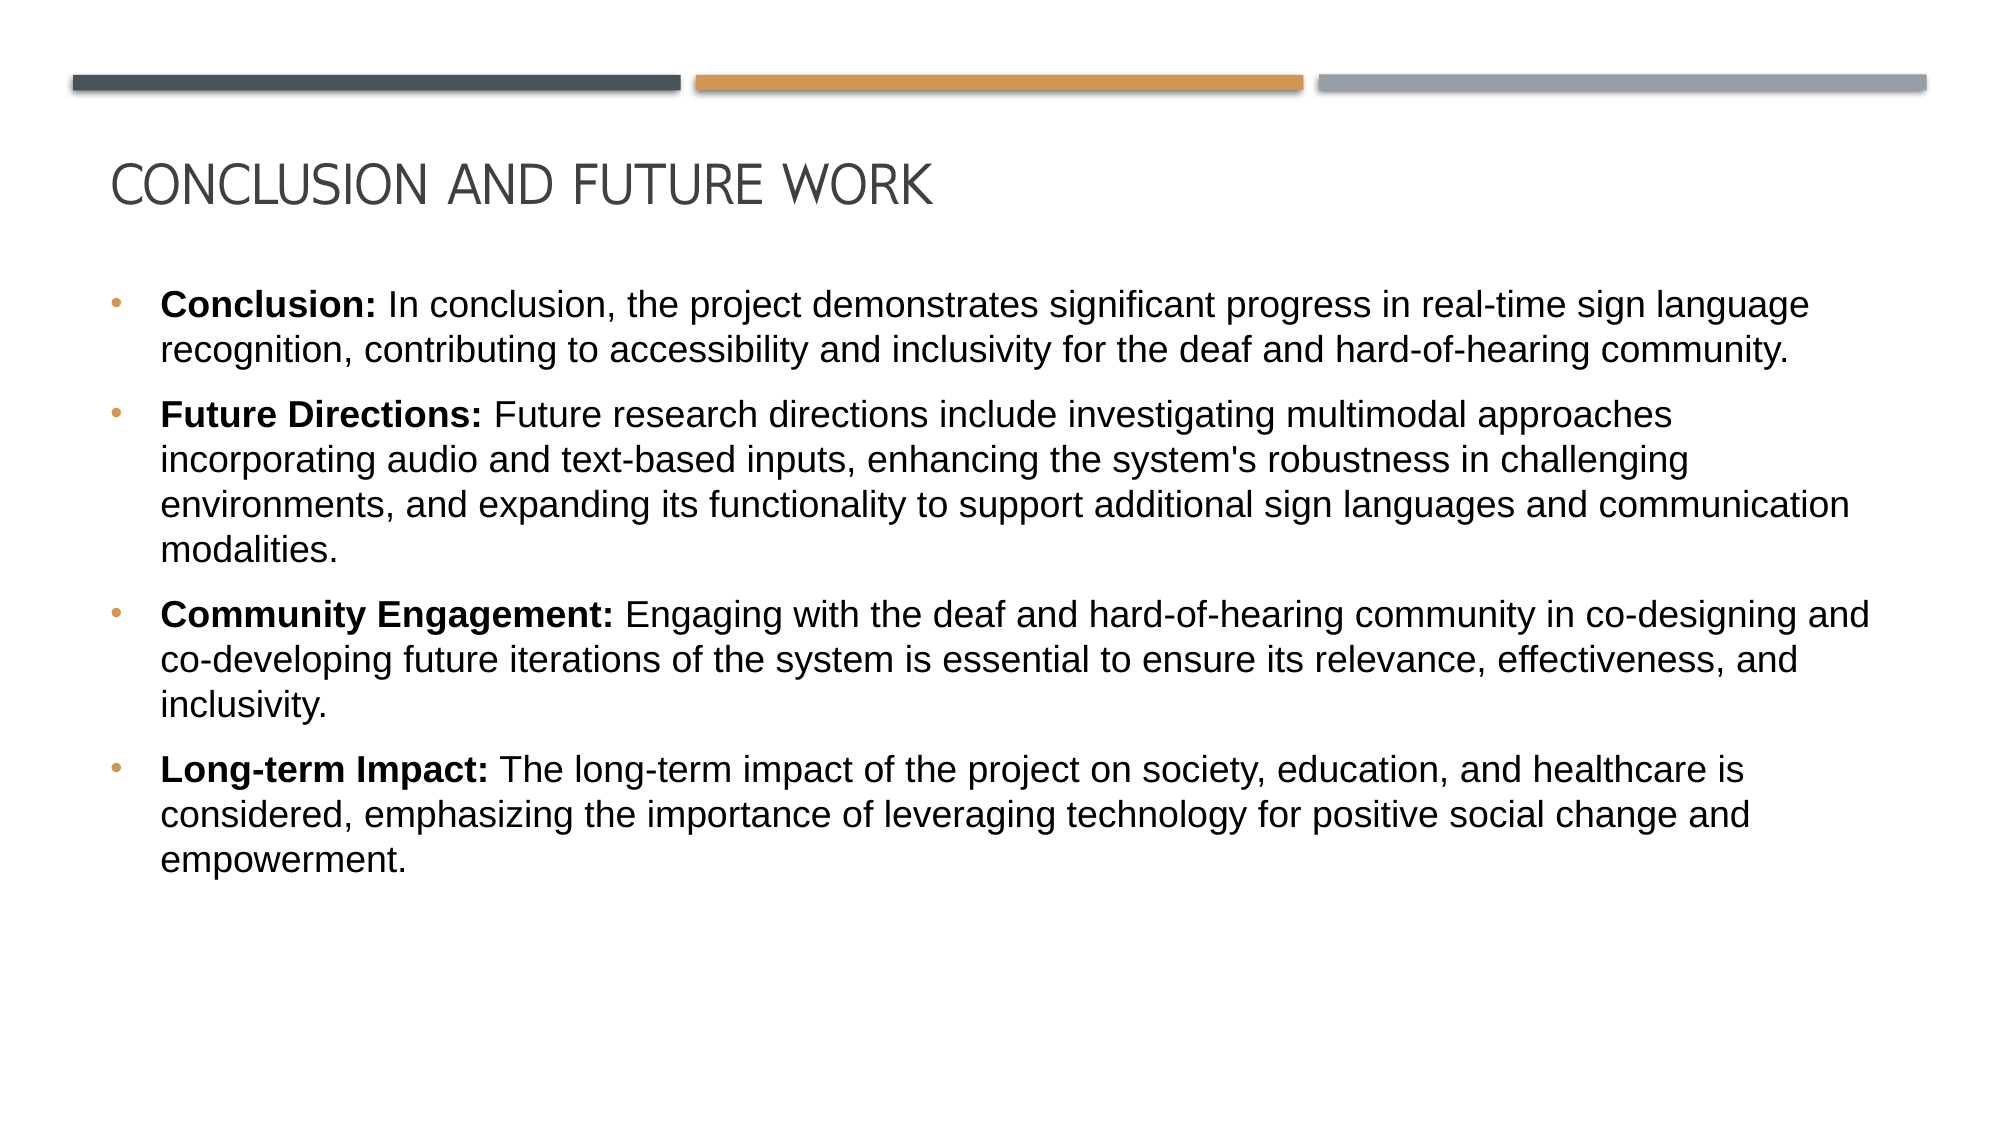

# Conclusion and Future Work
Conclusion: In conclusion, the project demonstrates significant progress in real-time sign language recognition, contributing to accessibility and inclusivity for the deaf and hard-of-hearing community.
Future Directions: Future research directions include investigating multimodal approaches incorporating audio and text-based inputs, enhancing the system's robustness in challenging environments, and expanding its functionality to support additional sign languages and communication modalities.
Community Engagement: Engaging with the deaf and hard-of-hearing community in co-designing and co-developing future iterations of the system is essential to ensure its relevance, effectiveness, and inclusivity.
Long-term Impact: The long-term impact of the project on society, education, and healthcare is considered, emphasizing the importance of leveraging technology for positive social change and empowerment.